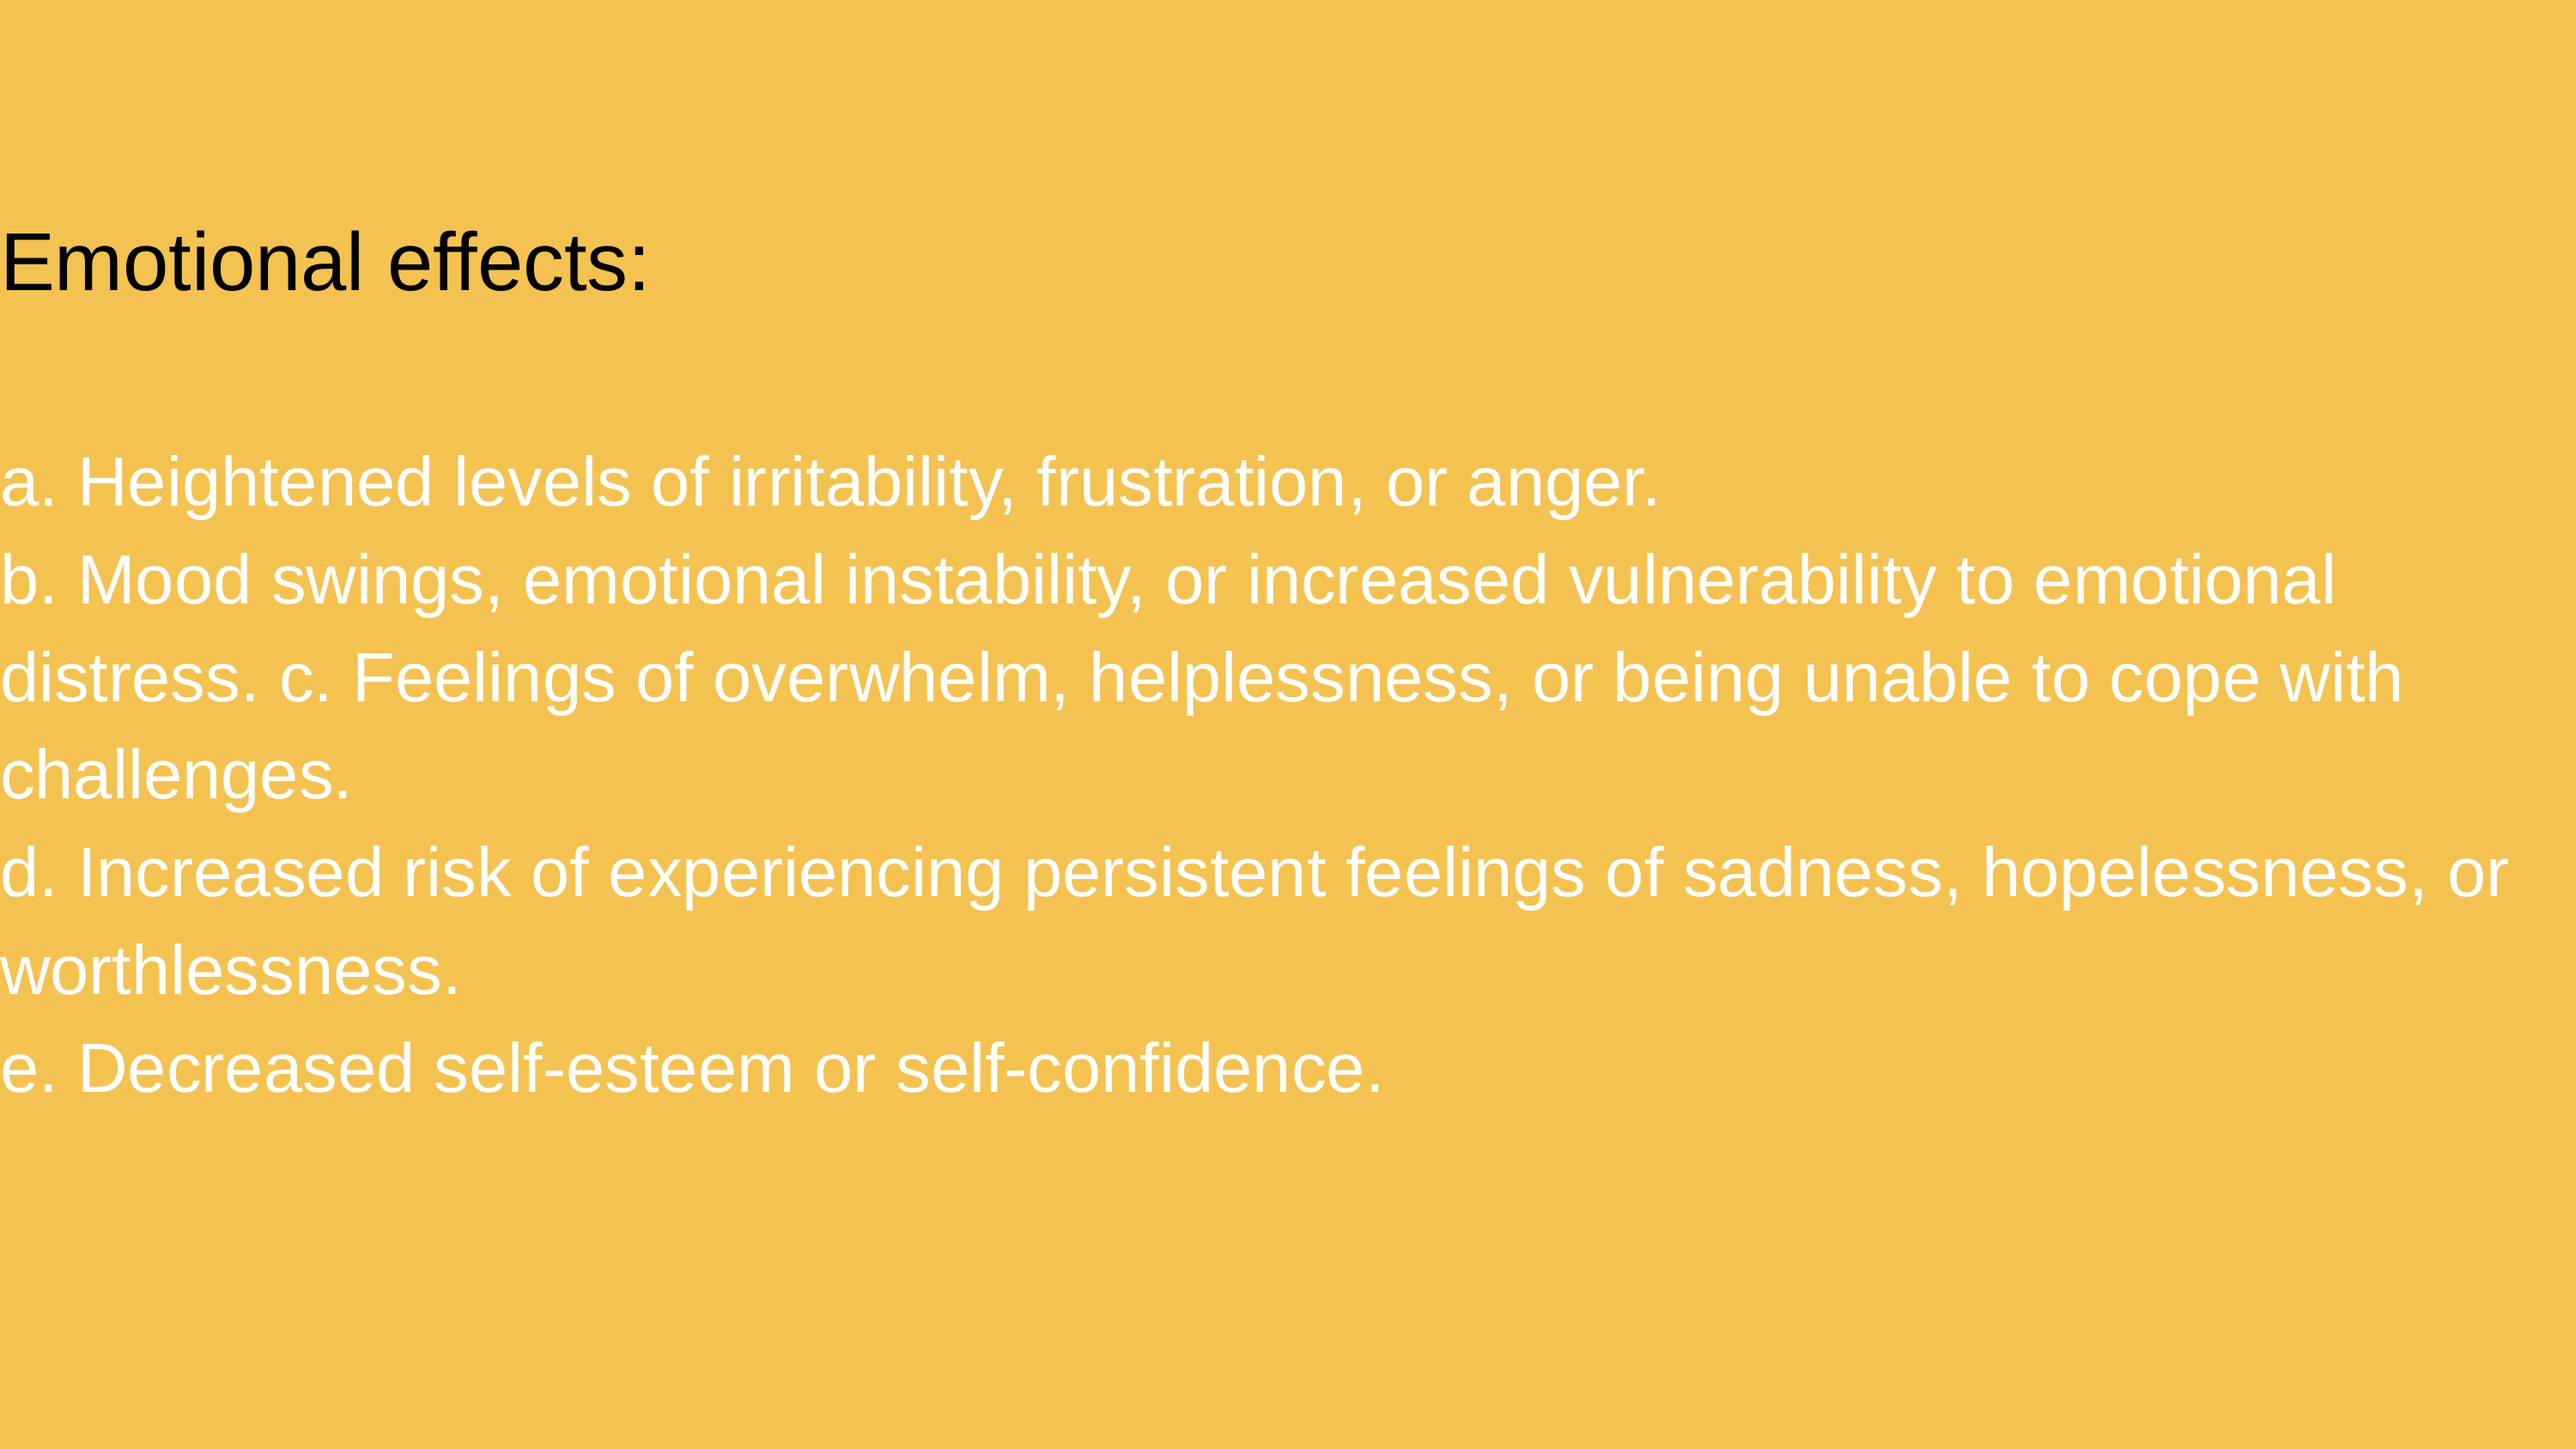

Emotional effects:

a. Heightened levels of irritability, frustration, or anger.
b. Mood swings, emotional instability, or increased vulnerability to emotional distress. c. Feelings of overwhelm, helplessness, or being unable to cope with challenges.
d. Increased risk of experiencing persistent feelings of sadness, hopelessness, or worthlessness.
e. Decreased self-esteem or self-confidence.